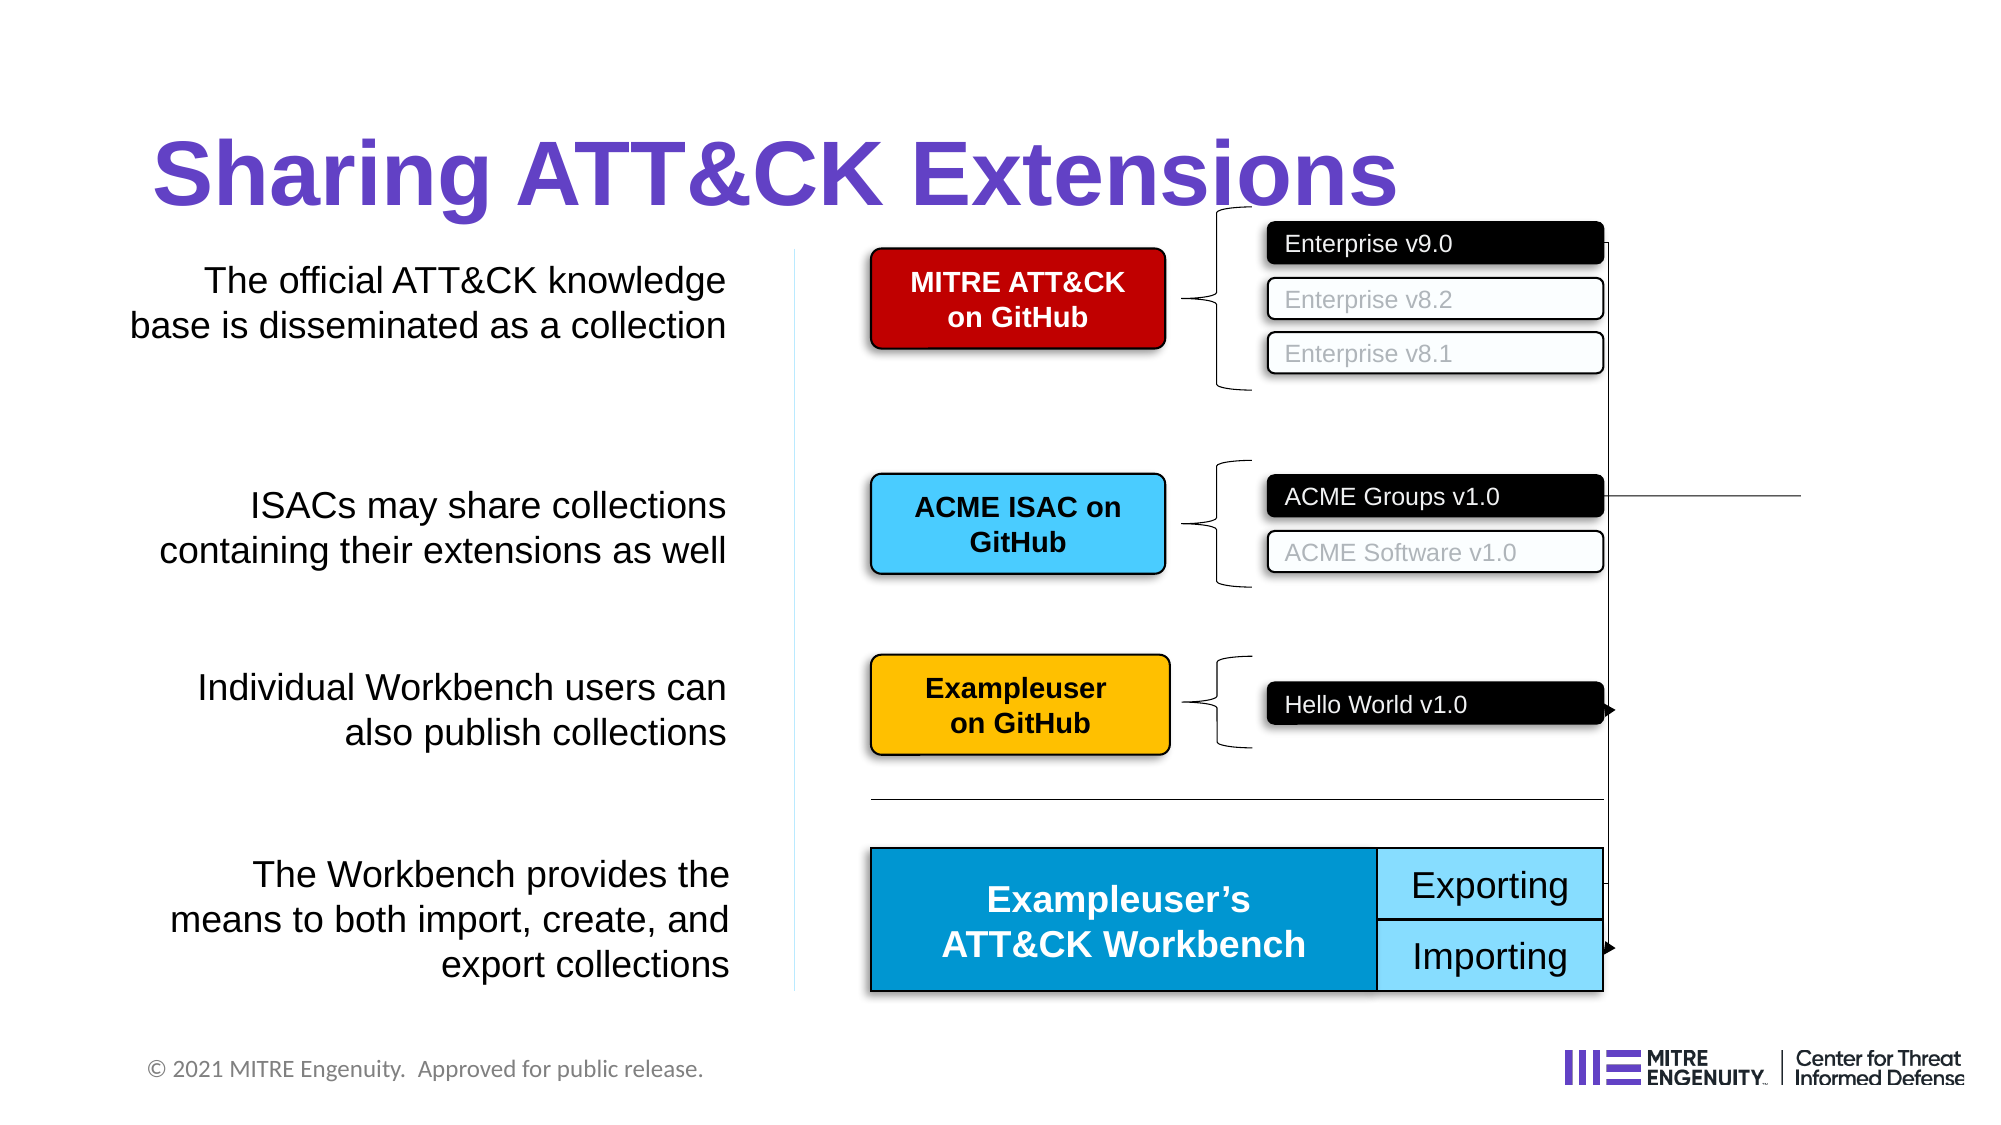

# Sharing ATT&CK Extensions

Enterprise v9.0
MITRE ATT&CK on GitHub
Enterprise v8.2
Enterprise v8.1

ACME ISAC on GitHub
ACME Groups v1.0
ACME Software v1.0
Exampleuser
on GitHub

Hello World v1.0
Exampleuser’s
ATT&CK Workbench
Exporting
Importing
The official ATT&CK knowledge base is disseminated as a collection
ISACs may share collections containing their extensions as well
Individual Workbench users can also publish collections
The Workbench provides the means to both import, create, and export collections
© 2021 MITRE Engenuity.  Approved for public release.